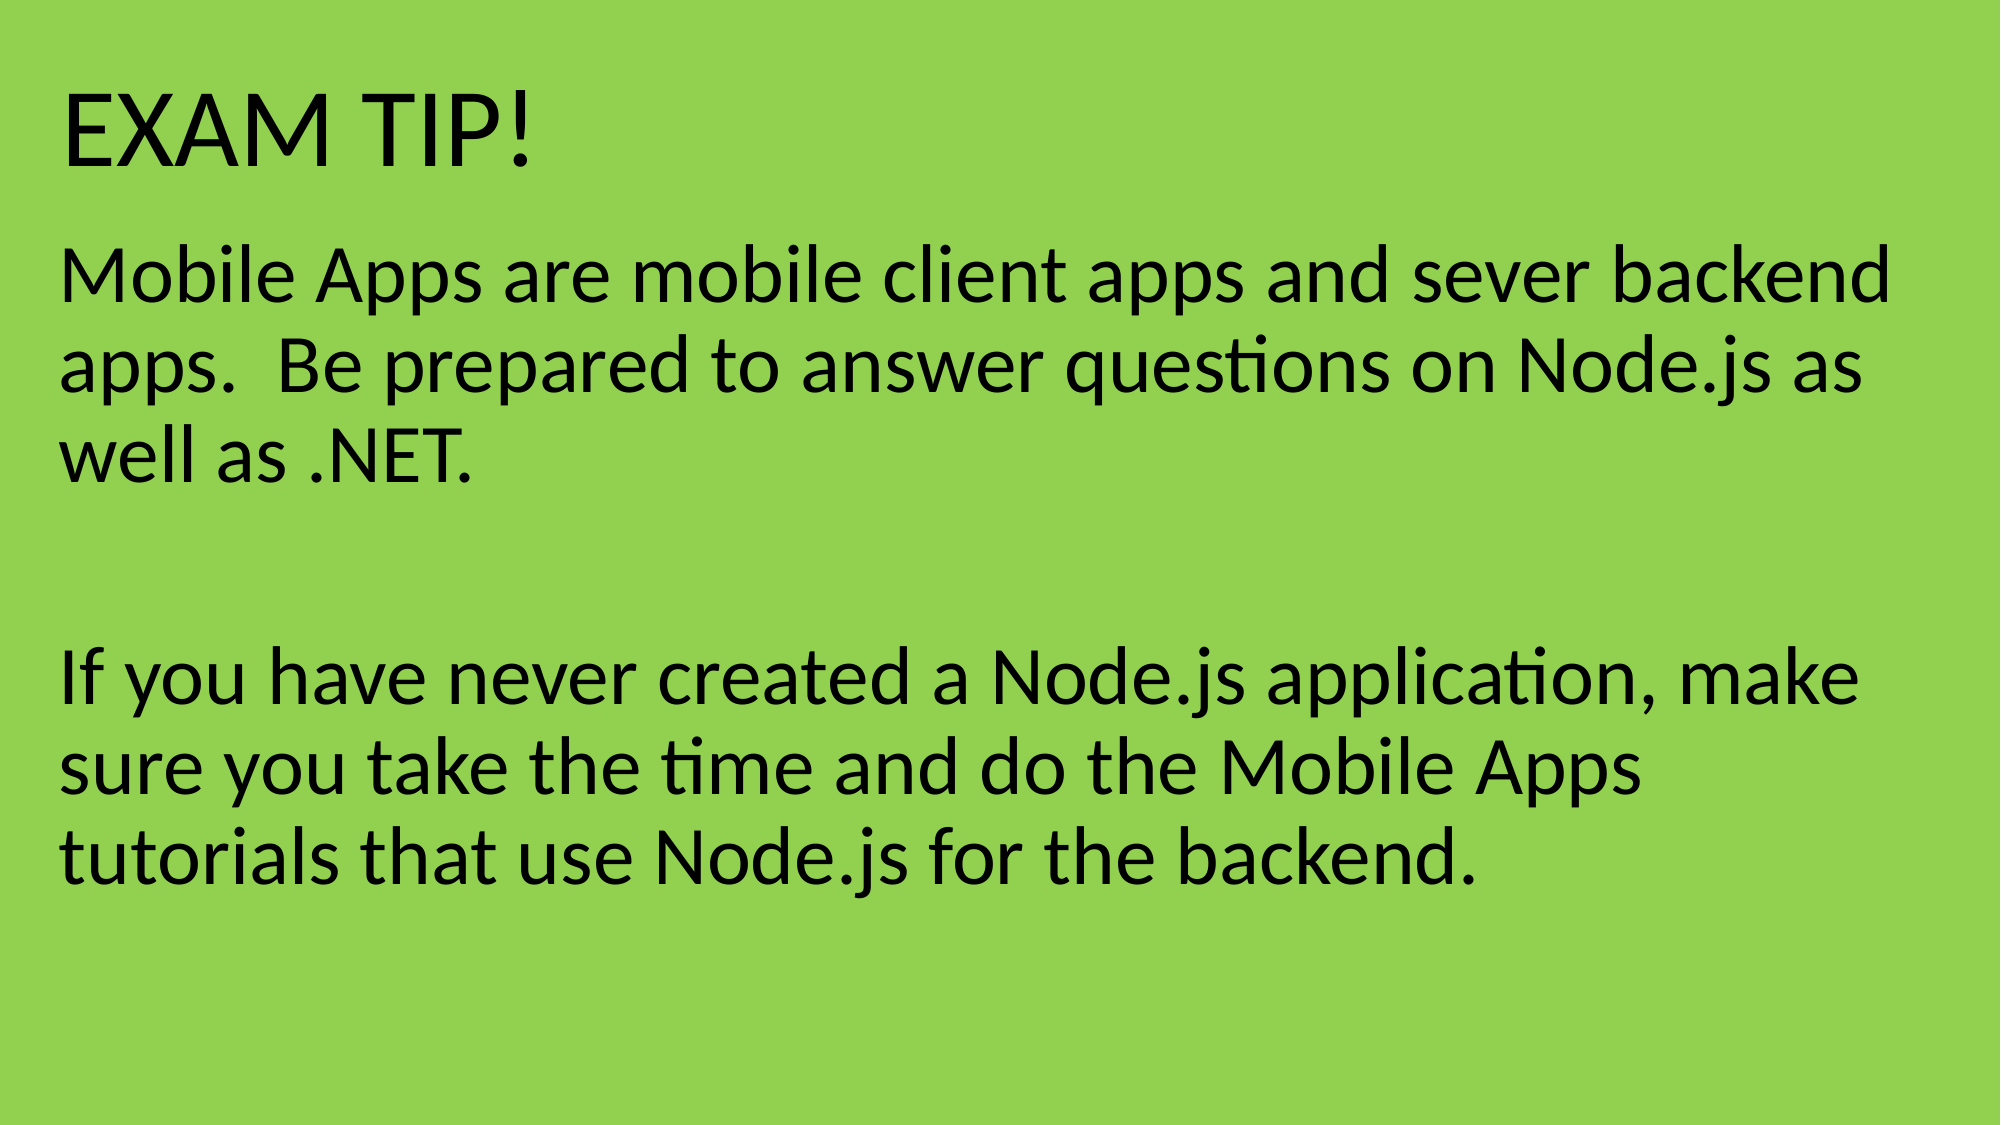

#
Mobile Apps are mobile client apps and sever backend apps.  Be prepared to answer questions on Node.js as well as .NET.

If you have never created a Node.js application, make sure you take the time and do the Mobile Apps tutorials that use Node.js for the backend.